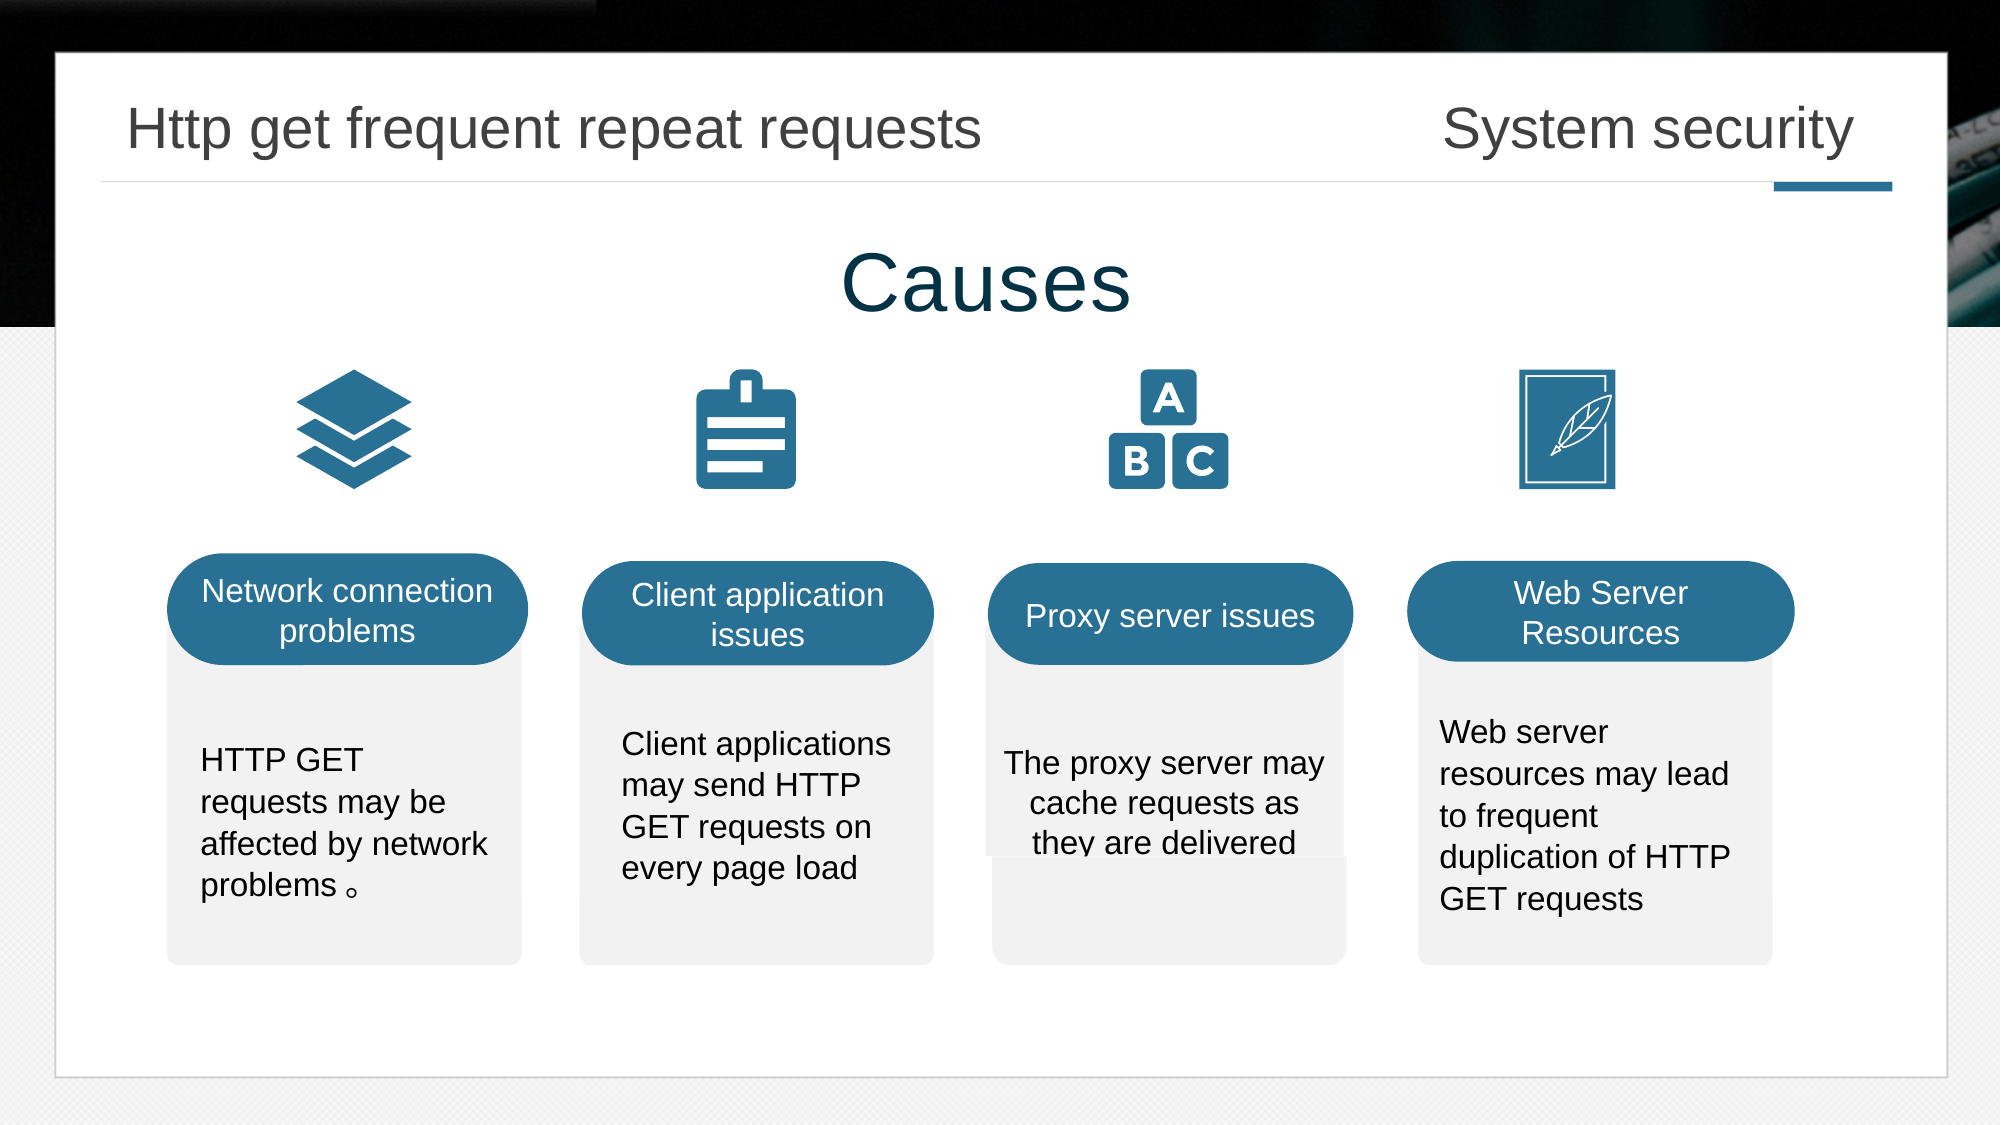

Http get frequent repeat requests
System security
Causes

Network connection problems
Client application issues
Web Server Resources
Proxy server issues

The proxy server may cache requests as they are delivered

Web server resources may lead to frequent duplication of HTTP GET requests
Client applications may send HTTP GET requests on every page load
HTTP GET requests may be affected by network problems。